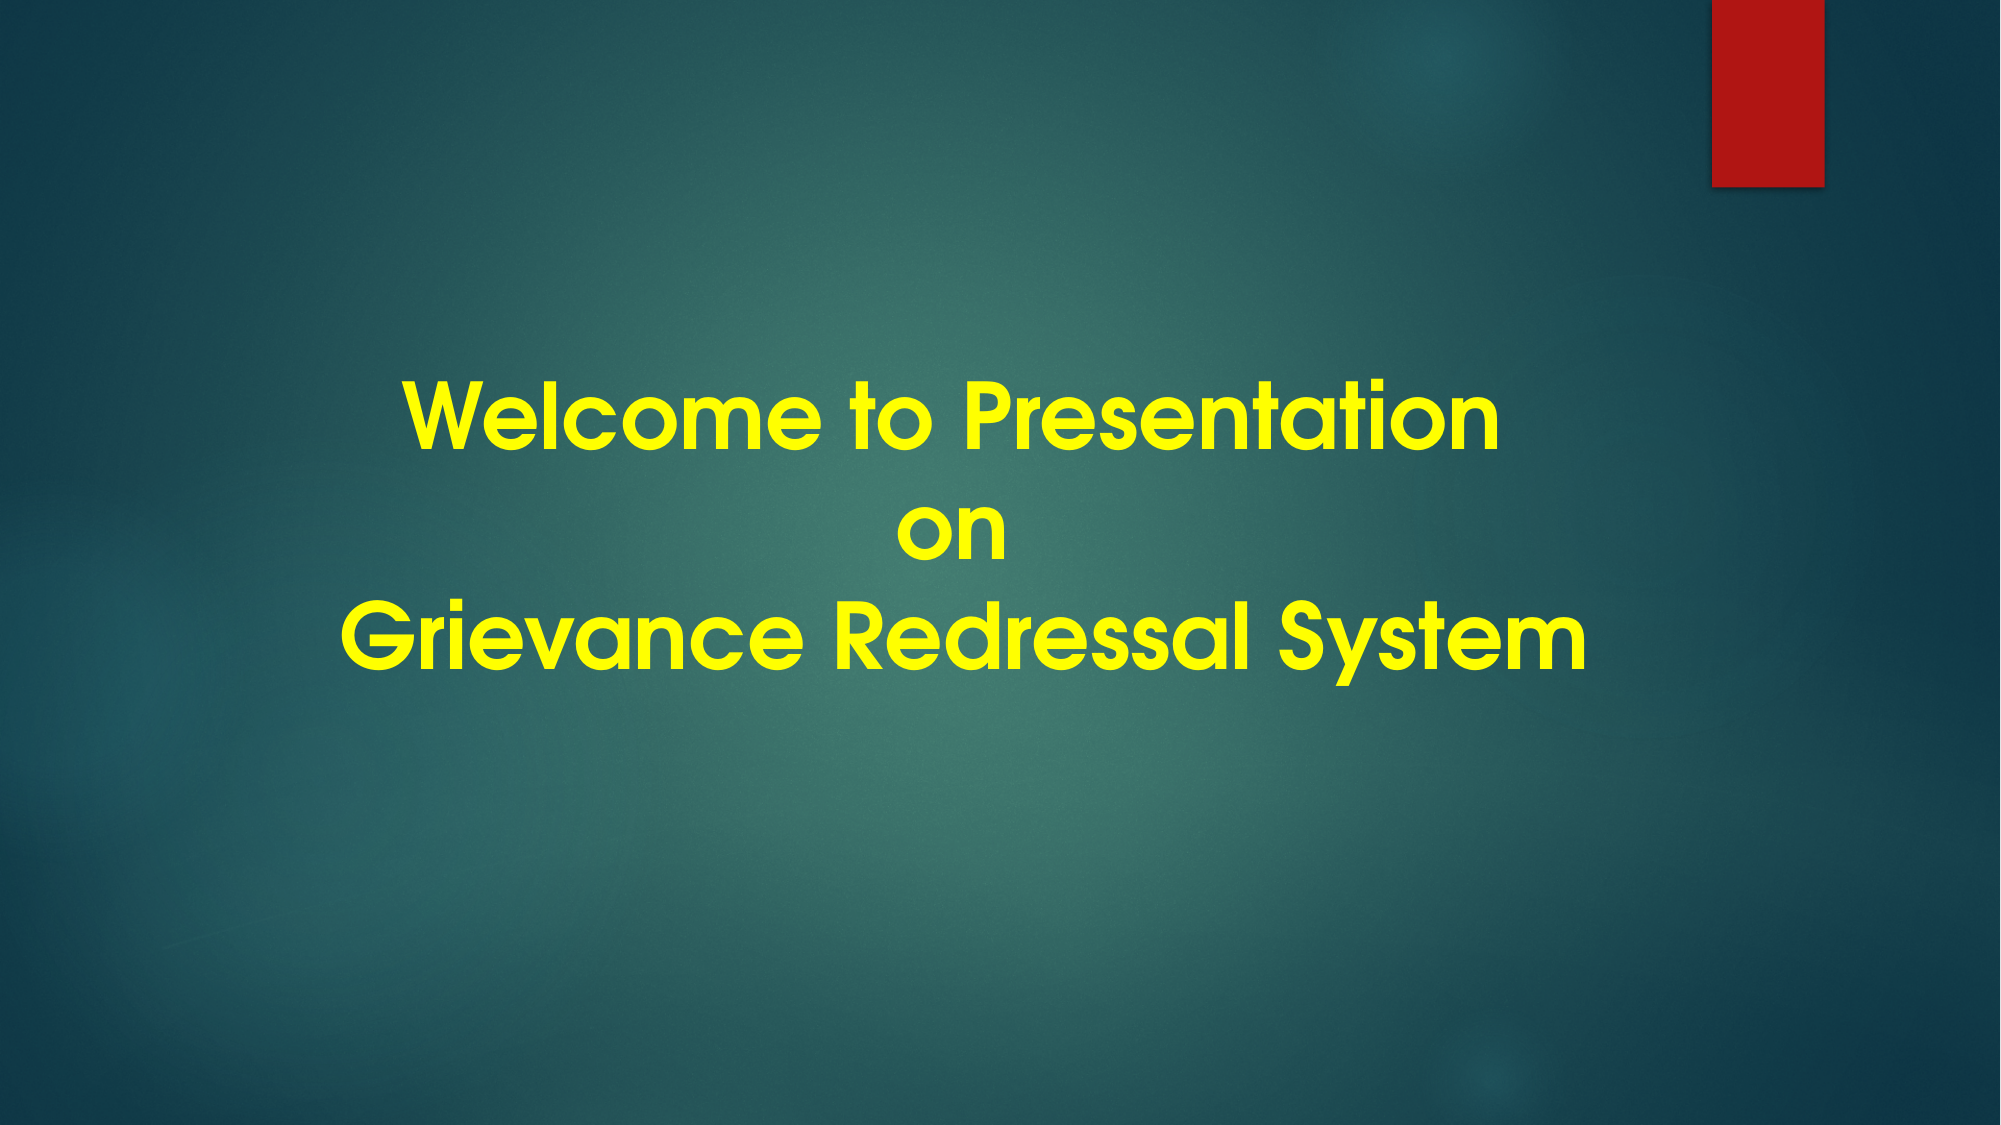

# Welcome to Presentation on Grievance Redressal System